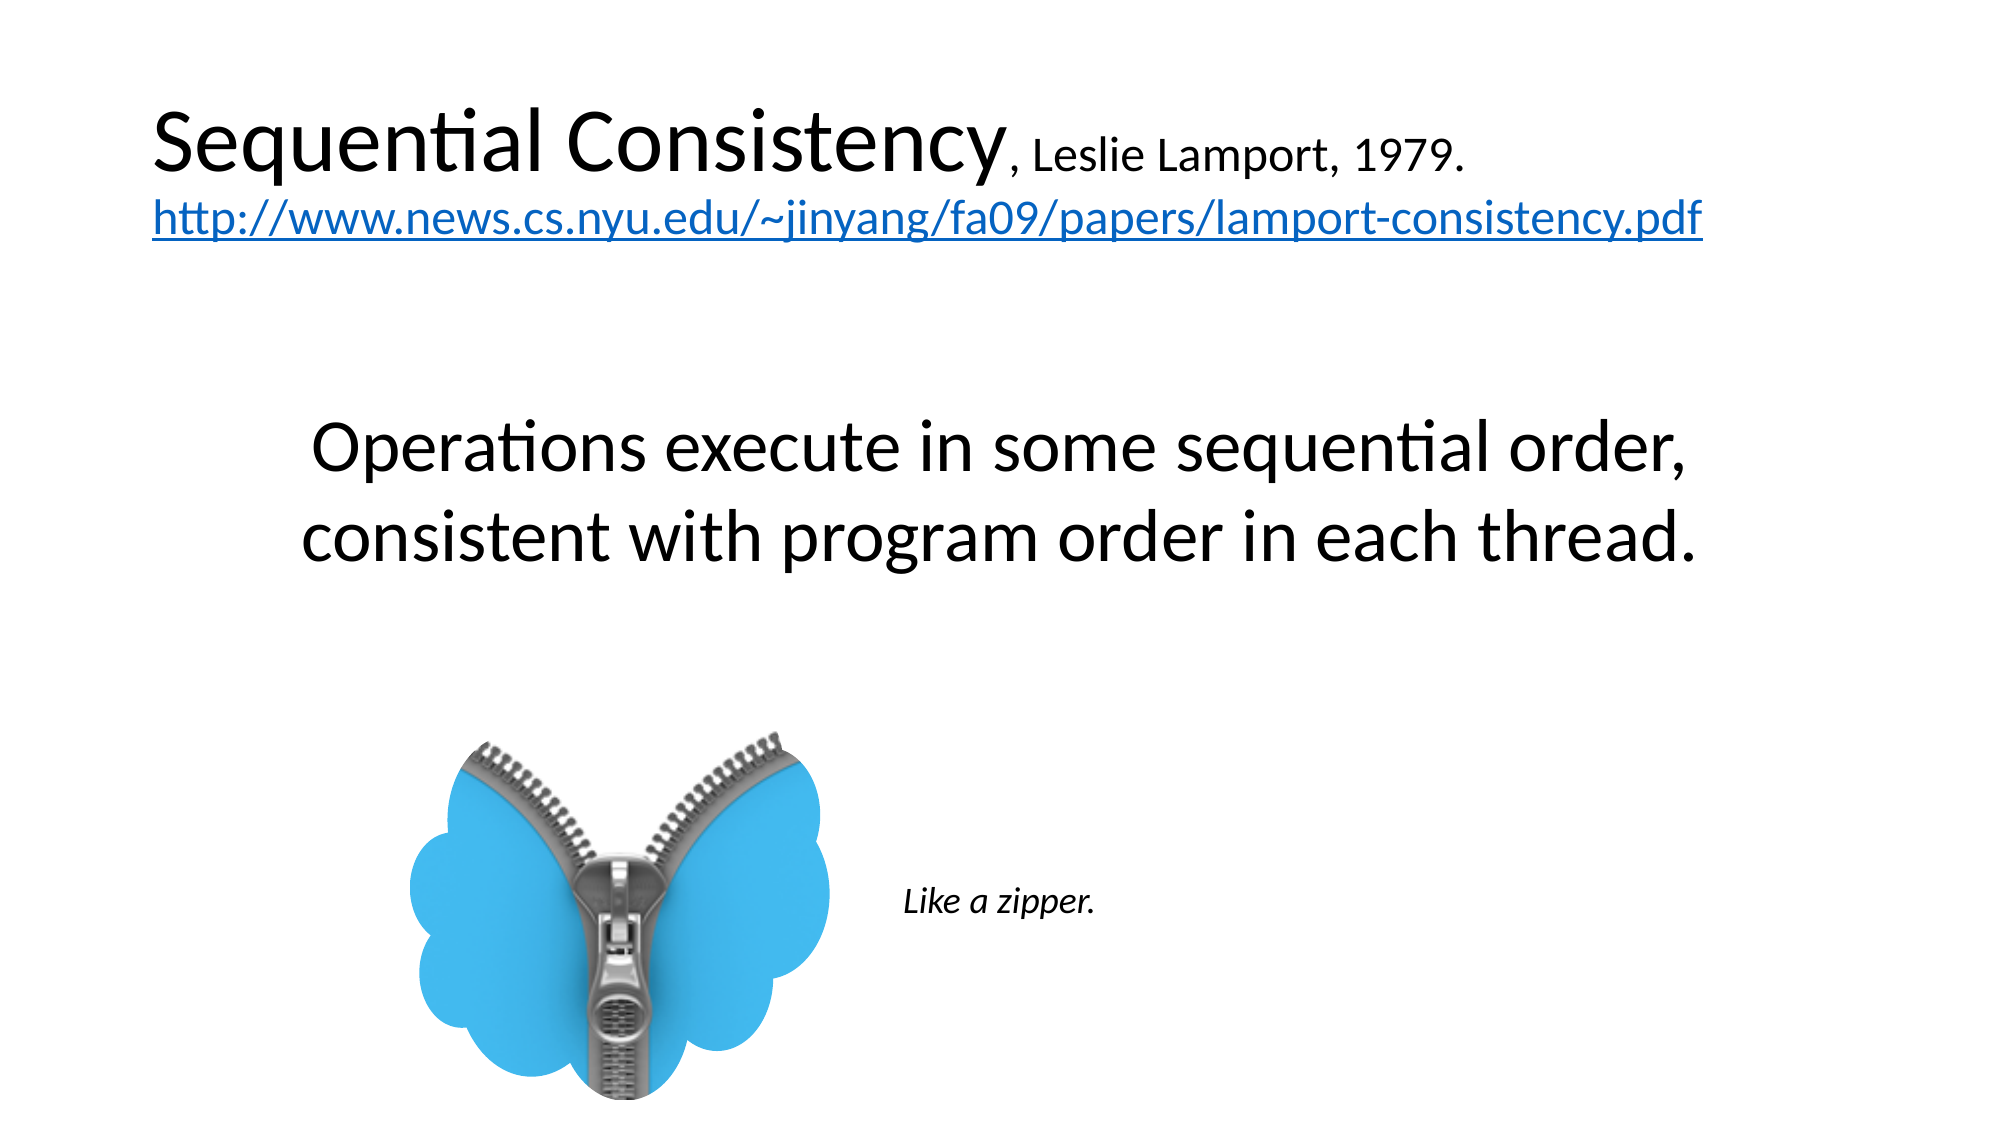

# Sequential Consistency, Leslie Lamport, 1979. http://www.news.cs.nyu.edu/~jinyang/fa09/papers/lamport-consistency.pdf

Operations execute in some sequential order, consistent with program order in each thread.

Like a zipper.